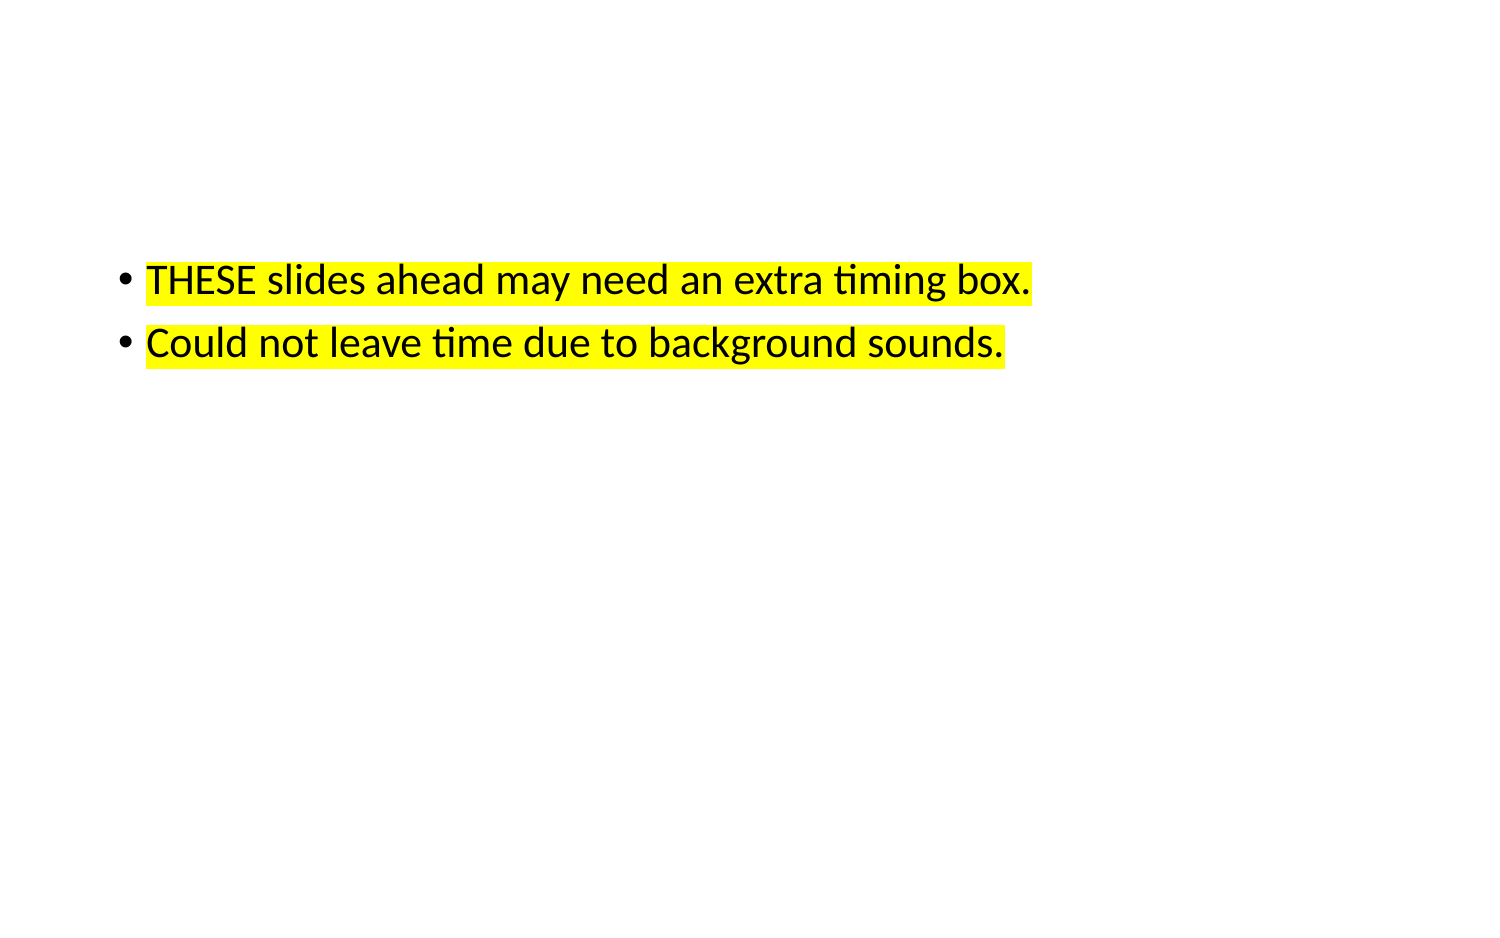

#
THESE slides ahead may need an extra timing box.
Could not leave time due to background sounds.